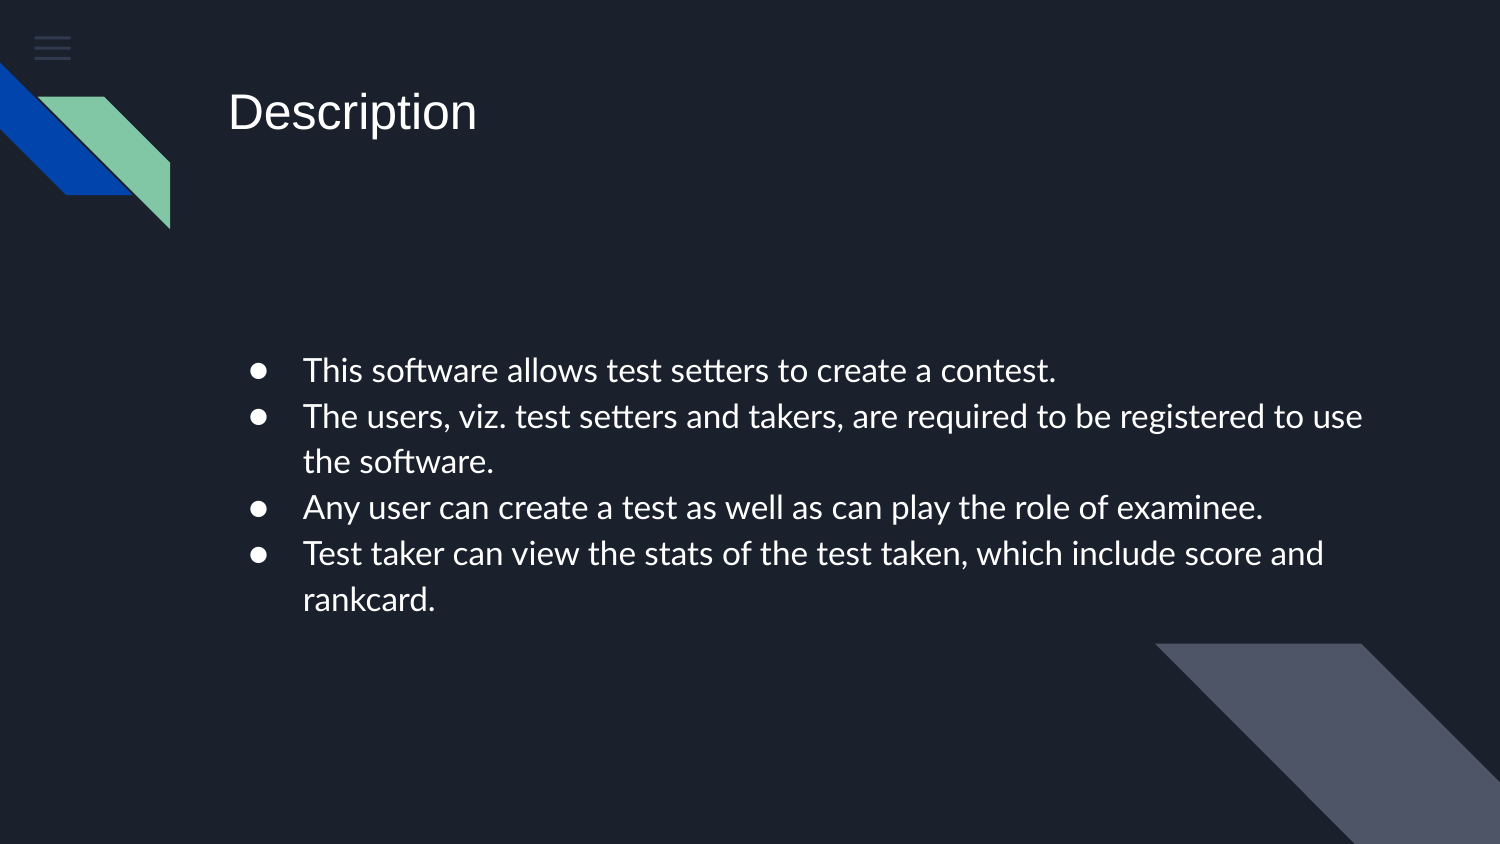

# Description
This software allows test setters to create a contest.
The users, viz. test setters and takers, are required to be registered to use the software.
Any user can create a test as well as can play the role of examinee.
Test taker can view the stats of the test taken, which include score and rankcard.